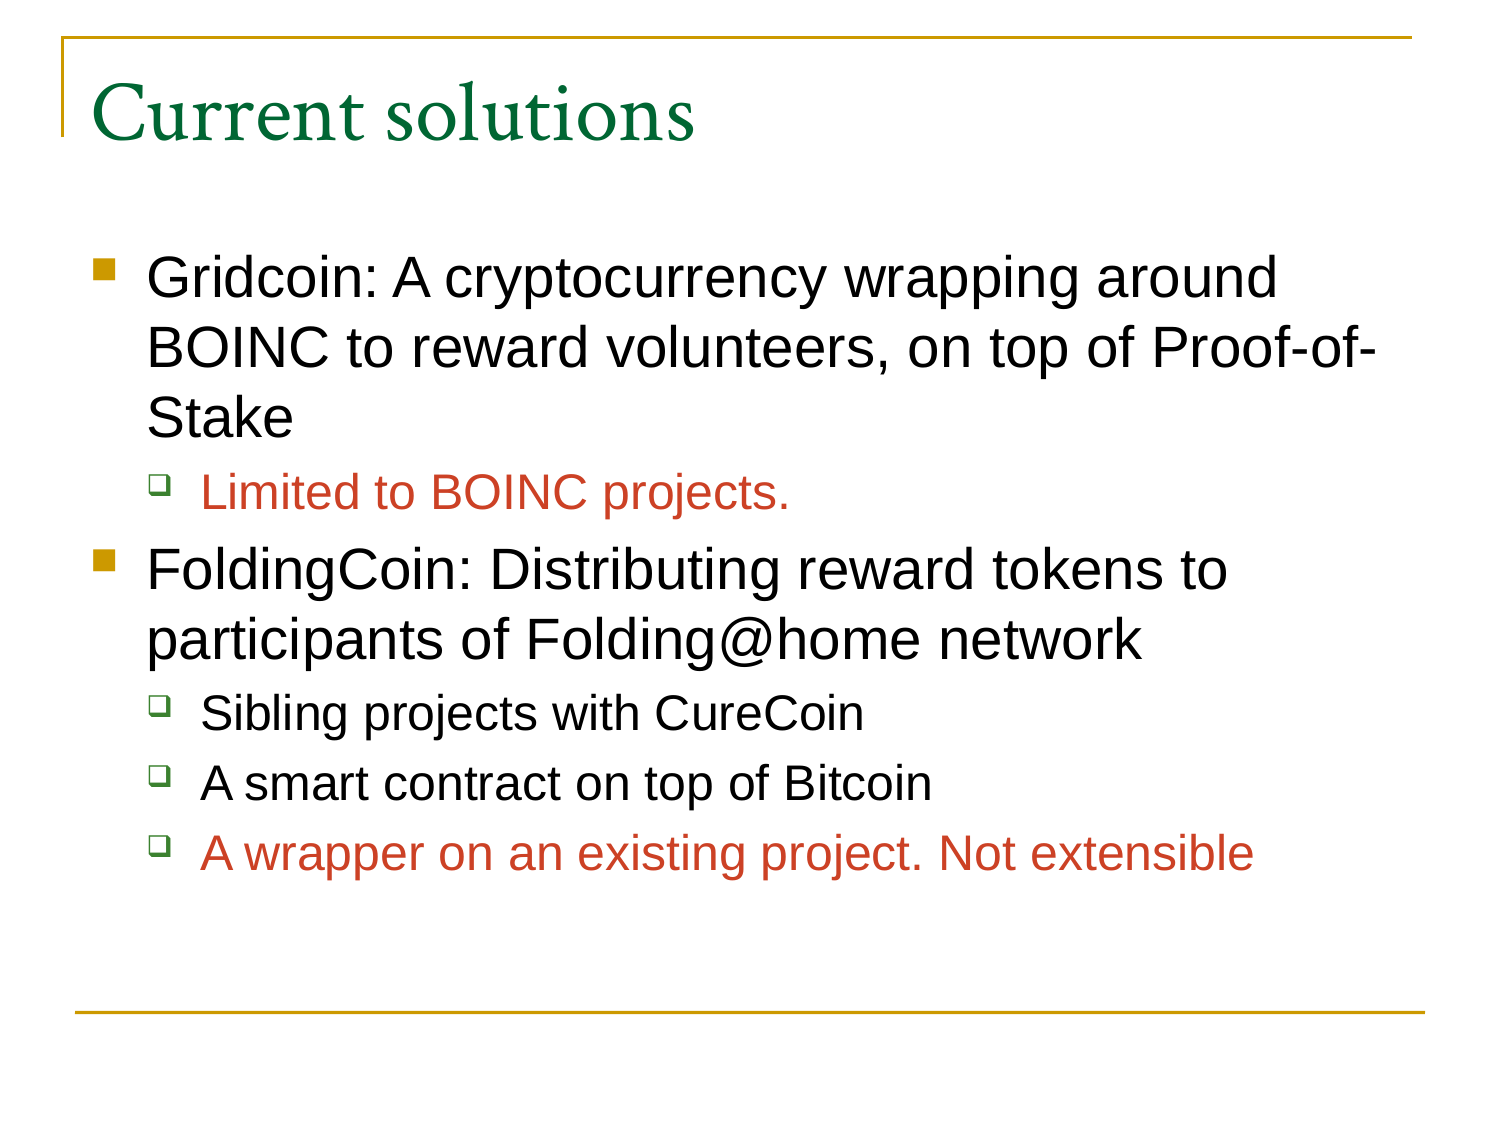

# Current solutions
Gridcoin: A cryptocurrency wrapping around BOINC to reward volunteers, on top of Proof-of-Stake
Limited to BOINC projects.
FoldingCoin: Distributing reward tokens to participants of Folding@home network
Sibling projects with CureCoin
A smart contract on top of Bitcoin
A wrapper on an existing project. Not extensible